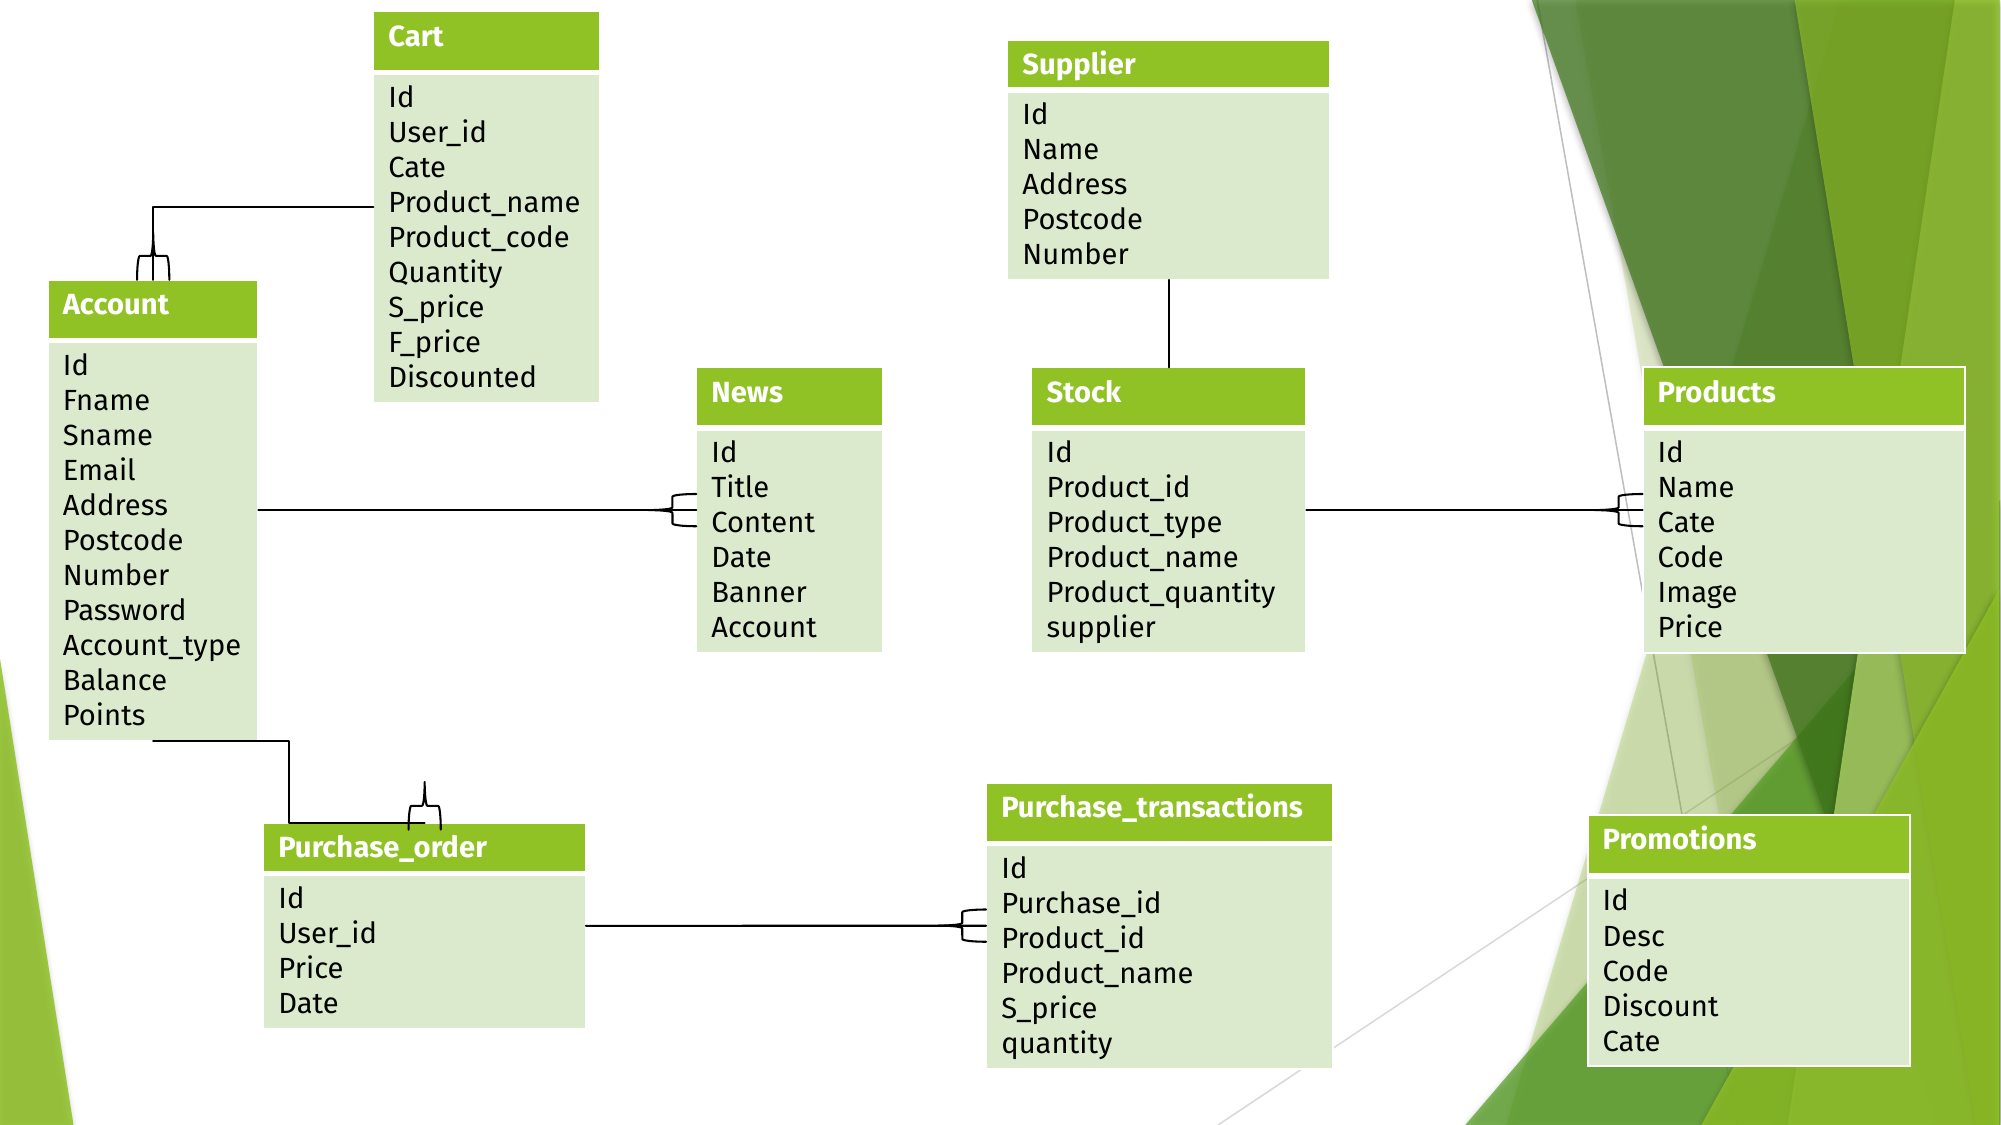

| Cart |
| --- |
| Id User\_id Cate Product\_name Product\_code Quantity S\_price F\_price Discounted |
| Supplier |
| --- |
| Id Name Address Postcode Number |

| Account |
| --- |
| Id Fname Sname Email Address Postcode Number Password Account\_type Balance Points |
| News |
| --- |
| Id Title Content Date Banner Account |
| Stock |
| --- |
| Id Product\_id Product\_type Product\_name Product\_quantity supplier |
| Products |
| --- |
| Id Name Cate Code Image Price |

| Purchase\_transactions |
| --- |
| Id Purchase\_id Product\_id Product\_name S\_price quantity |

| Promotions |
| --- |
| Id Desc Code Discount Cate |
| Purchase\_order |
| --- |
| Id User\_id Price Date |